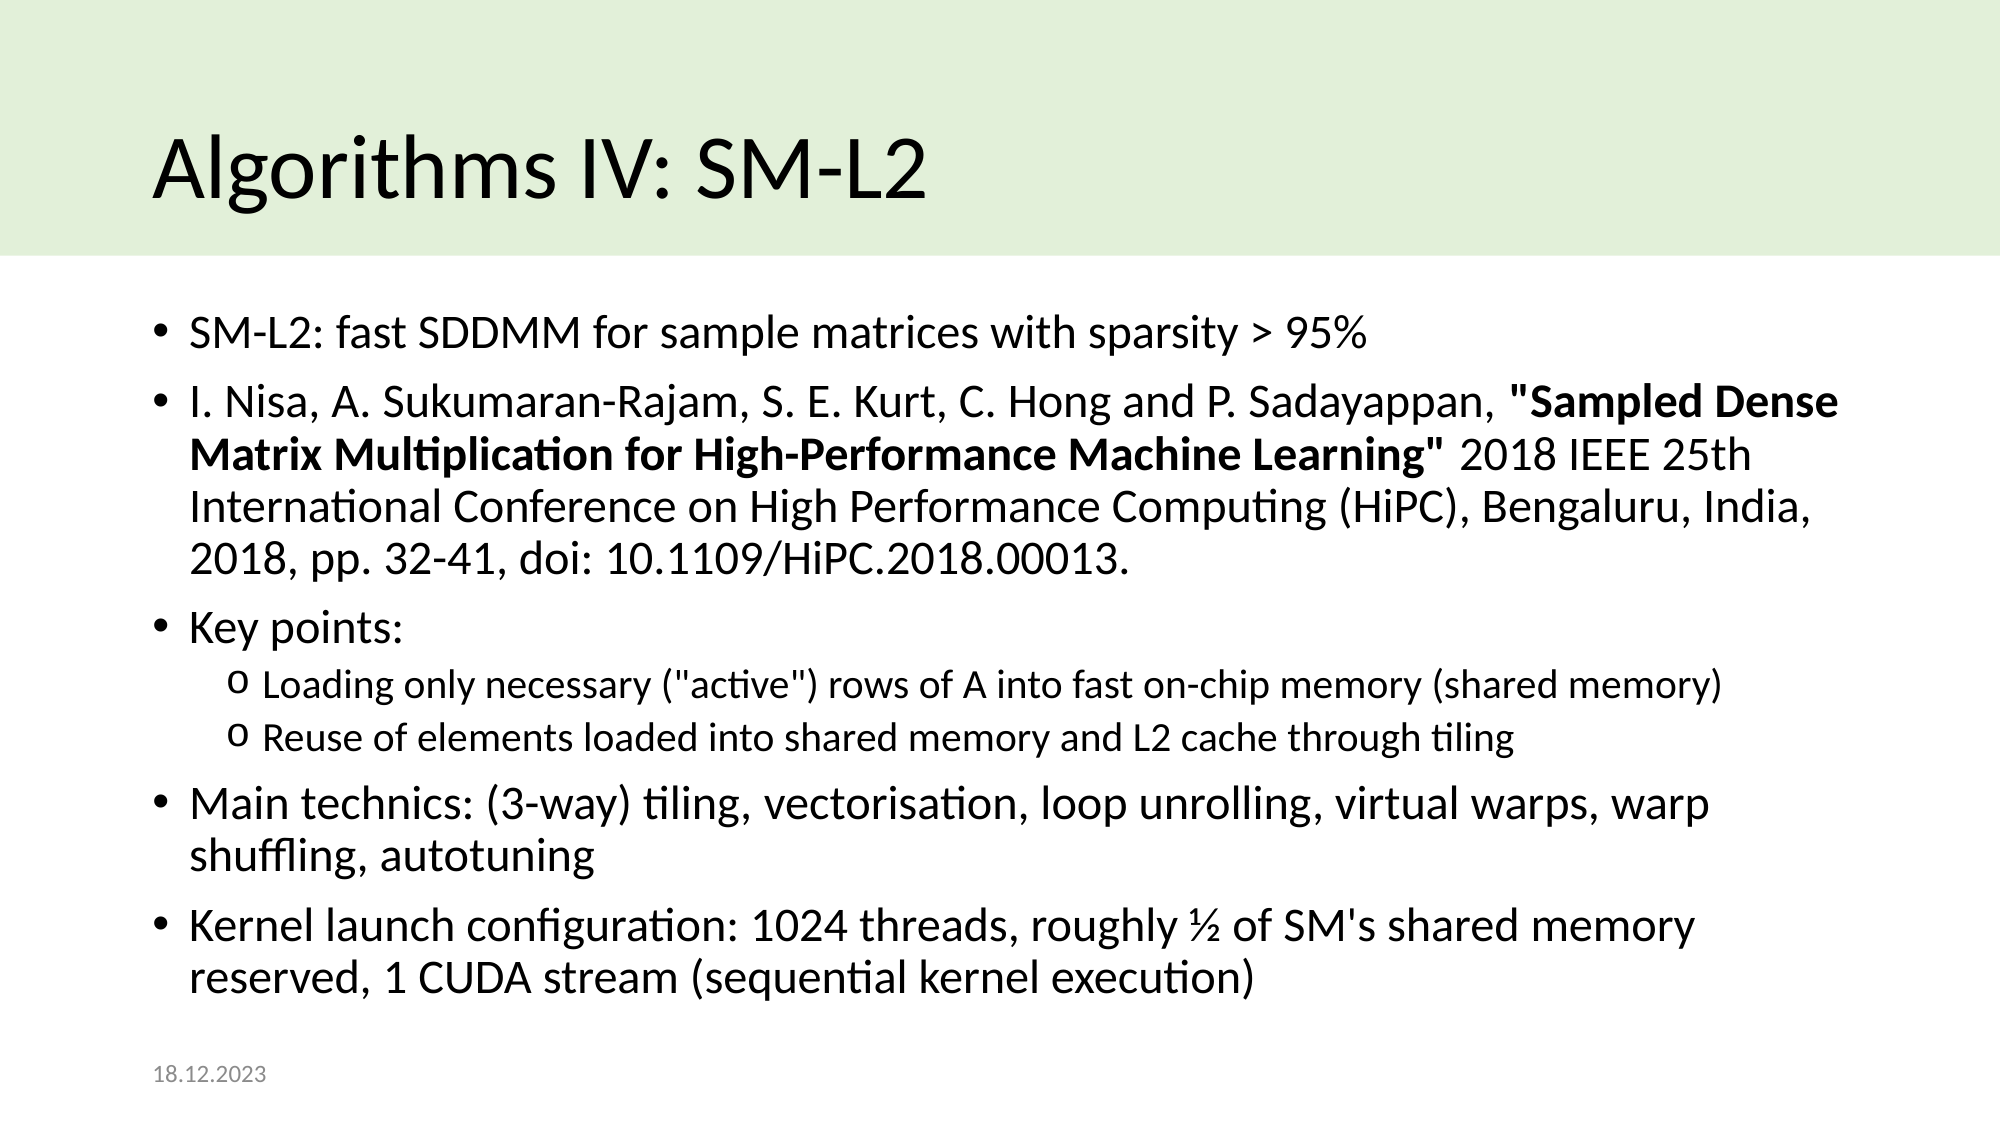

# Algorithms IV: SM-L2
SM-L2: fast SDDMM for sample matrices with sparsity > 95%
I. Nisa, A. Sukumaran-Rajam, S. E. Kurt, C. Hong and P. Sadayappan, "Sampled Dense Matrix Multiplication for High-Performance Machine Learning" 2018 IEEE 25th International Conference on High Performance Computing (HiPC), Bengaluru, India, 2018, pp. 32-41, doi: 10.1109/HiPC.2018.00013.
Key points:
Loading only necessary ("active") rows of A into fast on-chip memory (shared memory)
Reuse of elements loaded into shared memory and L2 cache through tiling
Main technics: (3-way) tiling, vectorisation, loop unrolling, virtual warps, warp shuffling, autotuning
Kernel launch configuration: 1024 threads, roughly ½ of SM's shared memory reserved, 1 CUDA stream (sequential kernel execution)
18.12.2023